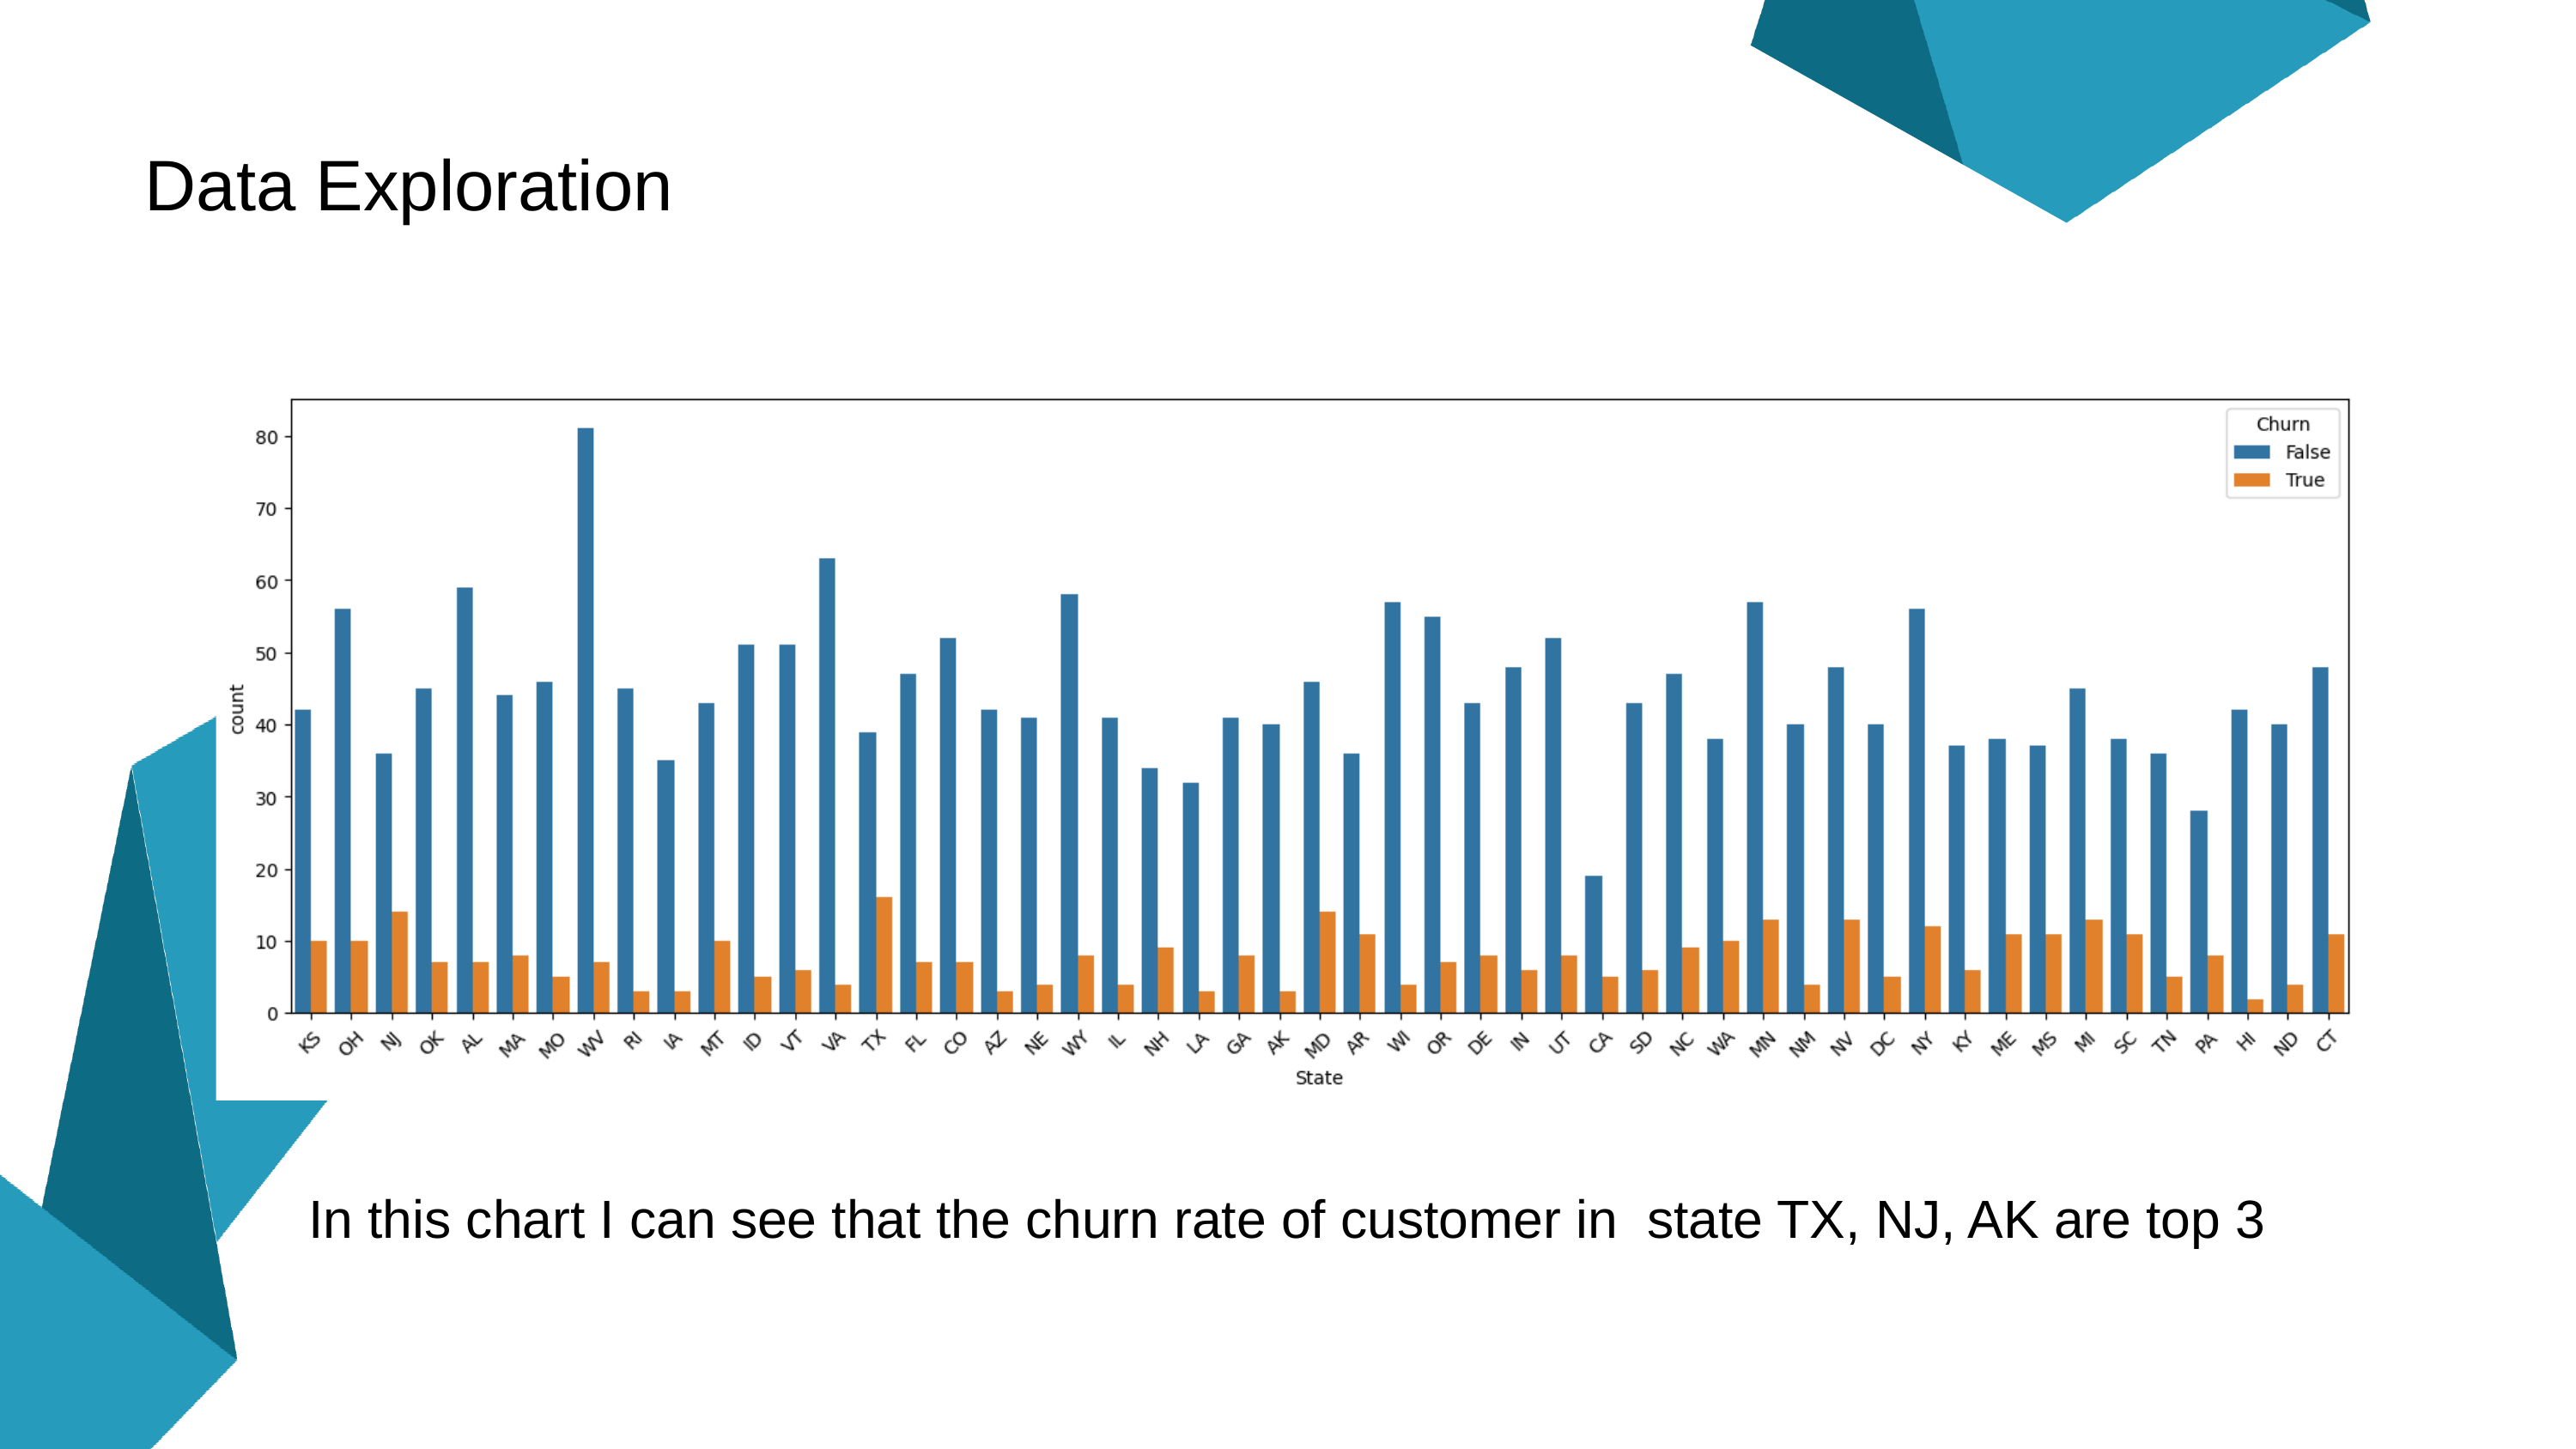

Data Exploration

In this chart I can see that the churn rate of customer in  state TX, NJ, AK are top 3